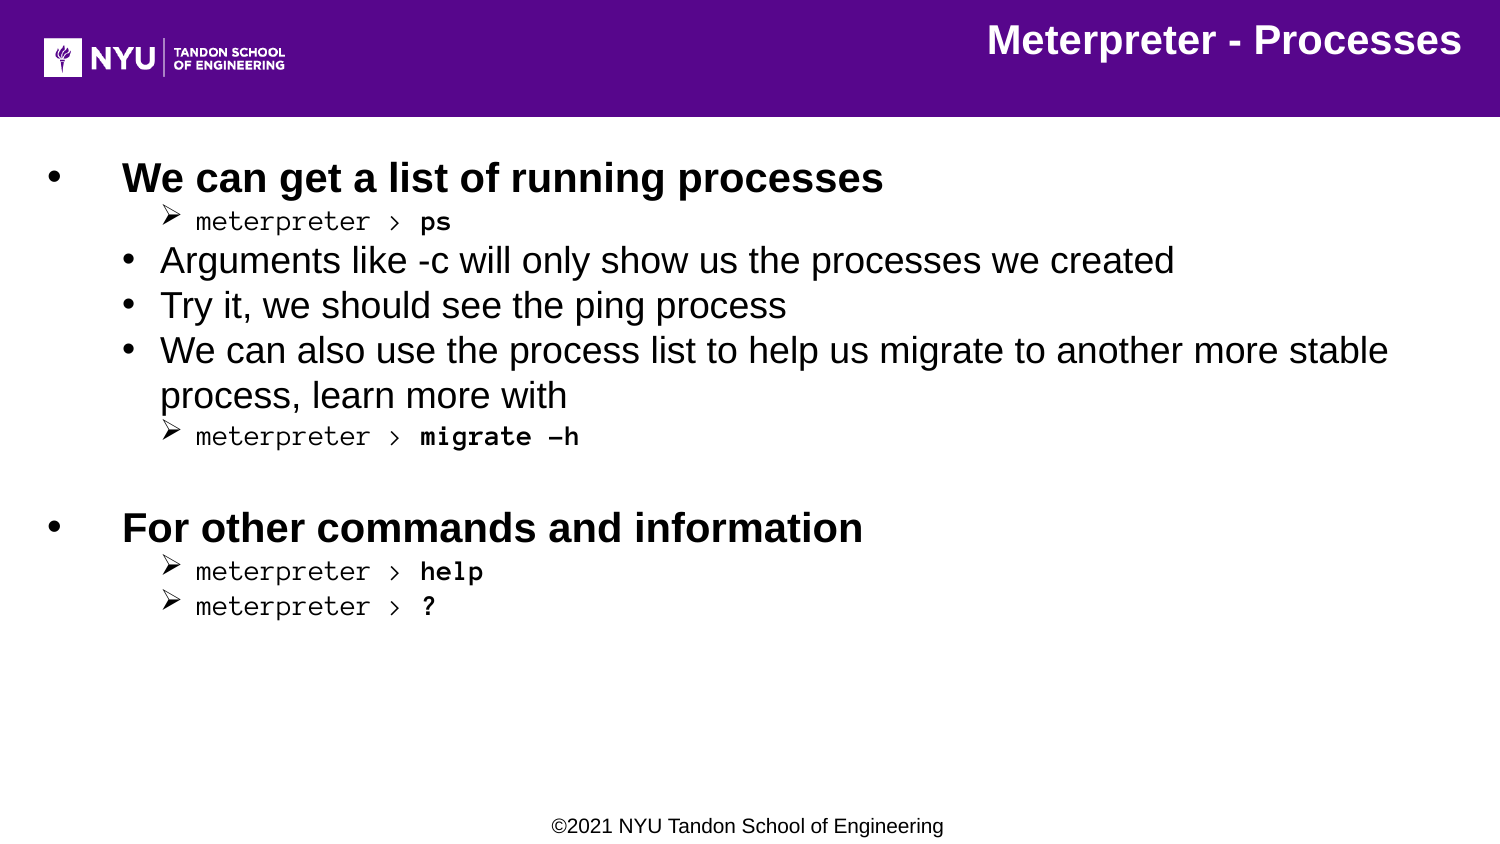

Meterpreter - Processes
We can get a list of running processes
meterpreter > ps
Arguments like -c will only show us the processes we created
Try it, we should see the ping process
We can also use the process list to help us migrate to another more stable process, learn more with
meterpreter > migrate -h

For other commands and information
meterpreter > help
meterpreter > ?